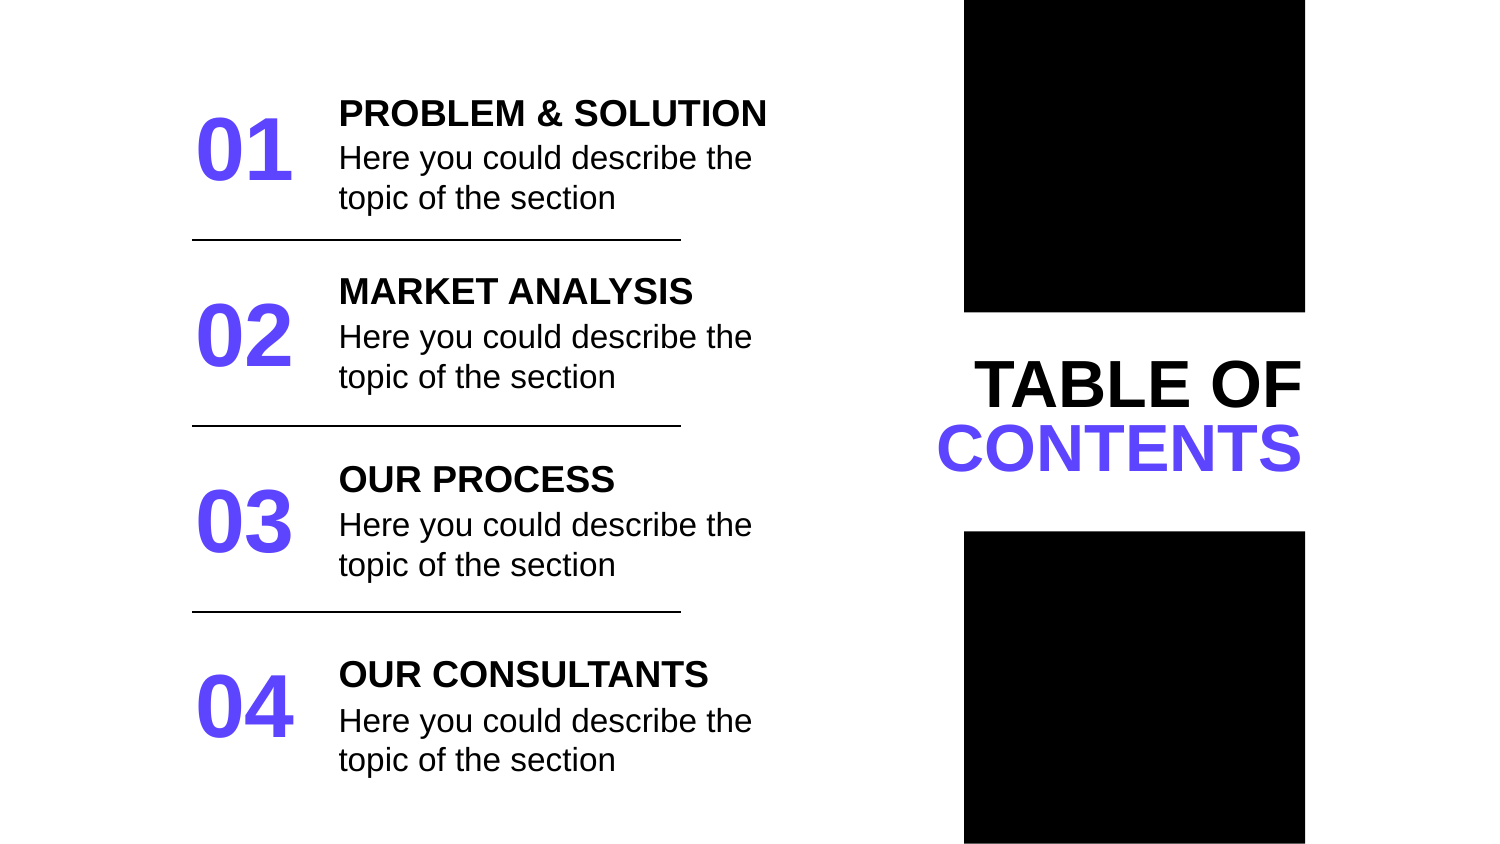

PROBLEM & SOLUTION
01
Here you could describe the topic of the section
MARKET ANALYSIS
02
Here you could describe the topic of the section
# TABLE OF CONTENTS
OUR PROCESS
03
Here you could describe the topic of the section
OUR CONSULTANTS
04
Here you could describe the topic of the section